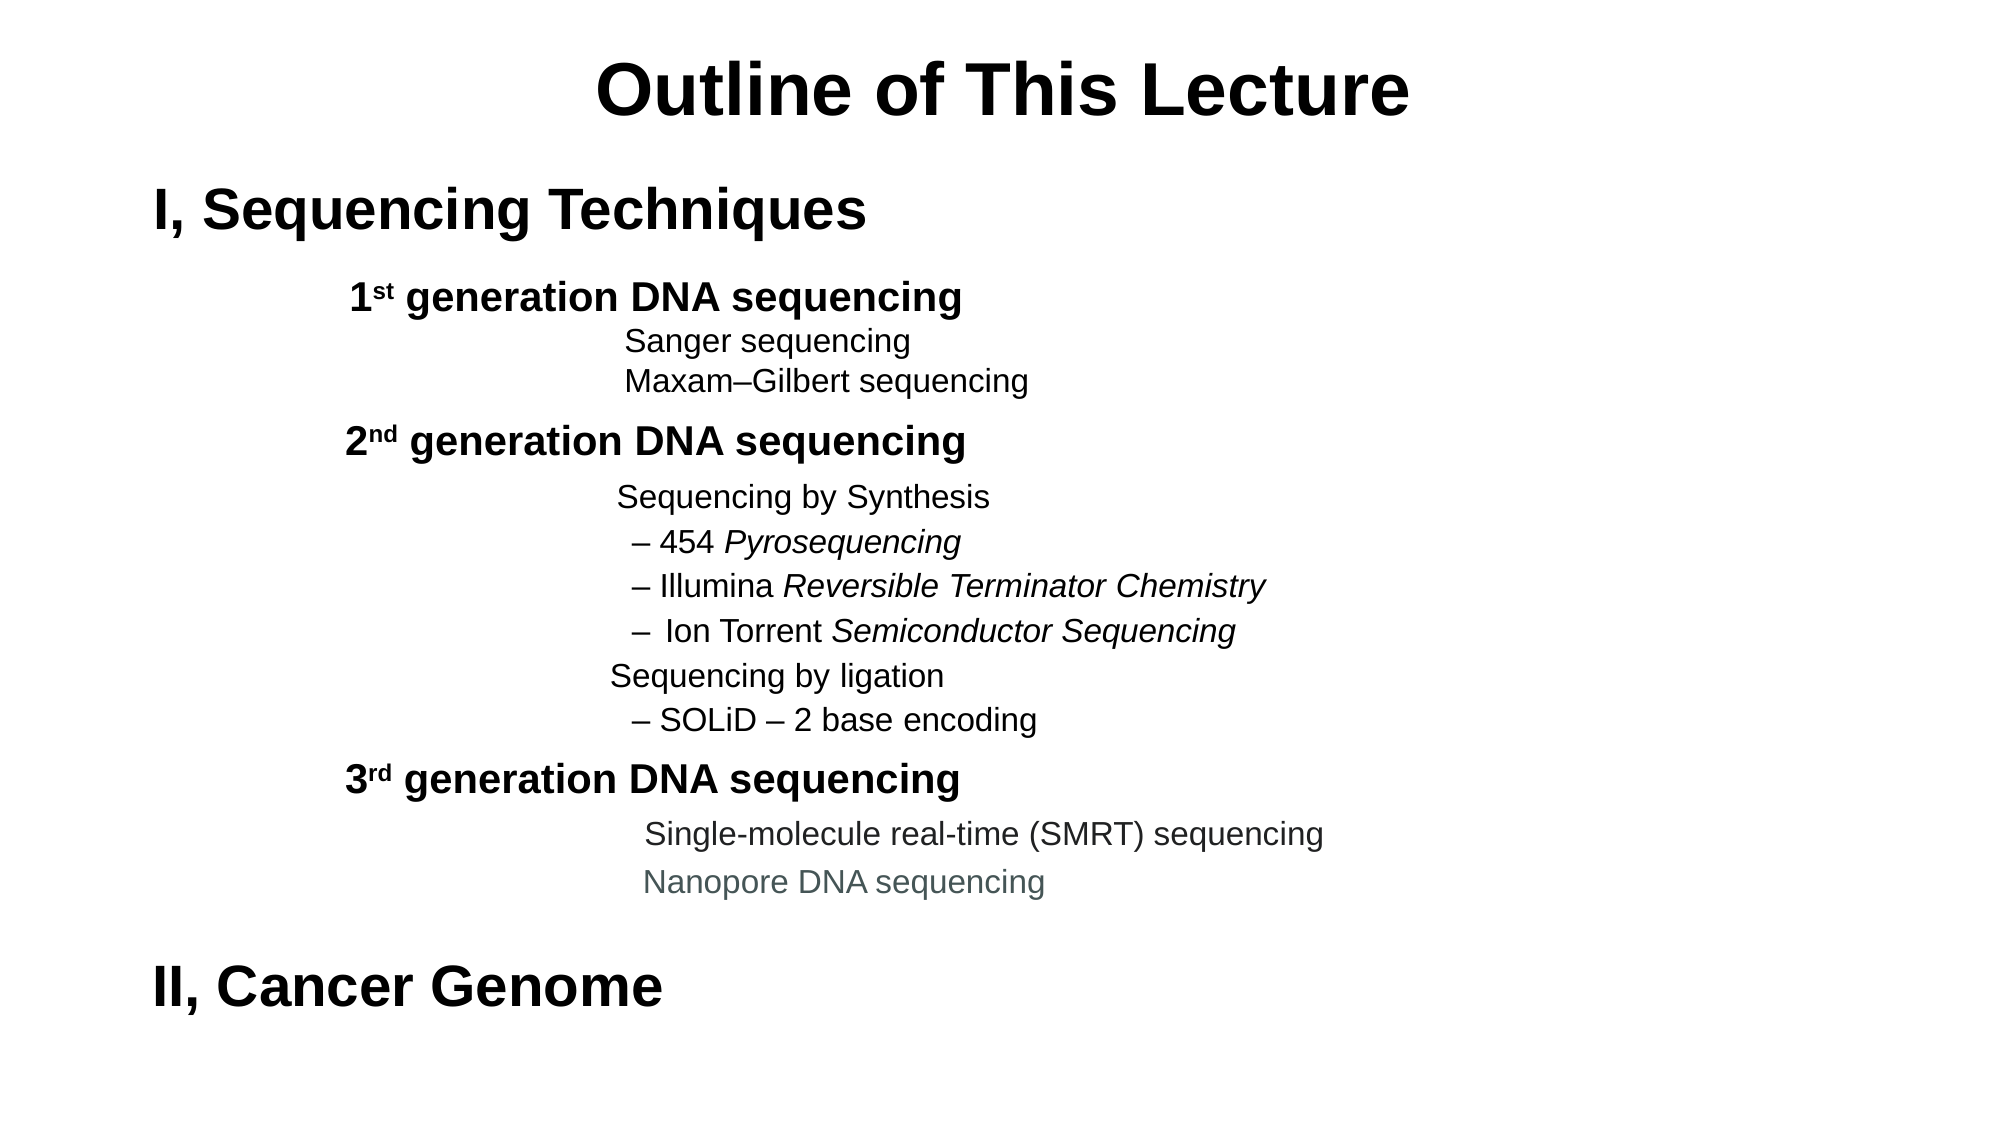

Outline of This Lecture
I, Sequencing Techniques
1st generation DNA sequencing
Sanger sequencing
Maxam–Gilbert sequencing
2nd generation DNA sequencing
	Sequencing by Synthesis
– 454 Pyrosequencing
– Illumina Reversible Terminator     Chemistry
– Ion Torrent Semiconductor Sequencing
     Sequencing by ligation
– SOLiD – 2 base  encoding
3rd generation DNA sequencing
Single-molecule real-time (SMRT) sequencing
Nanopore DNA sequencing
II, Cancer Genome